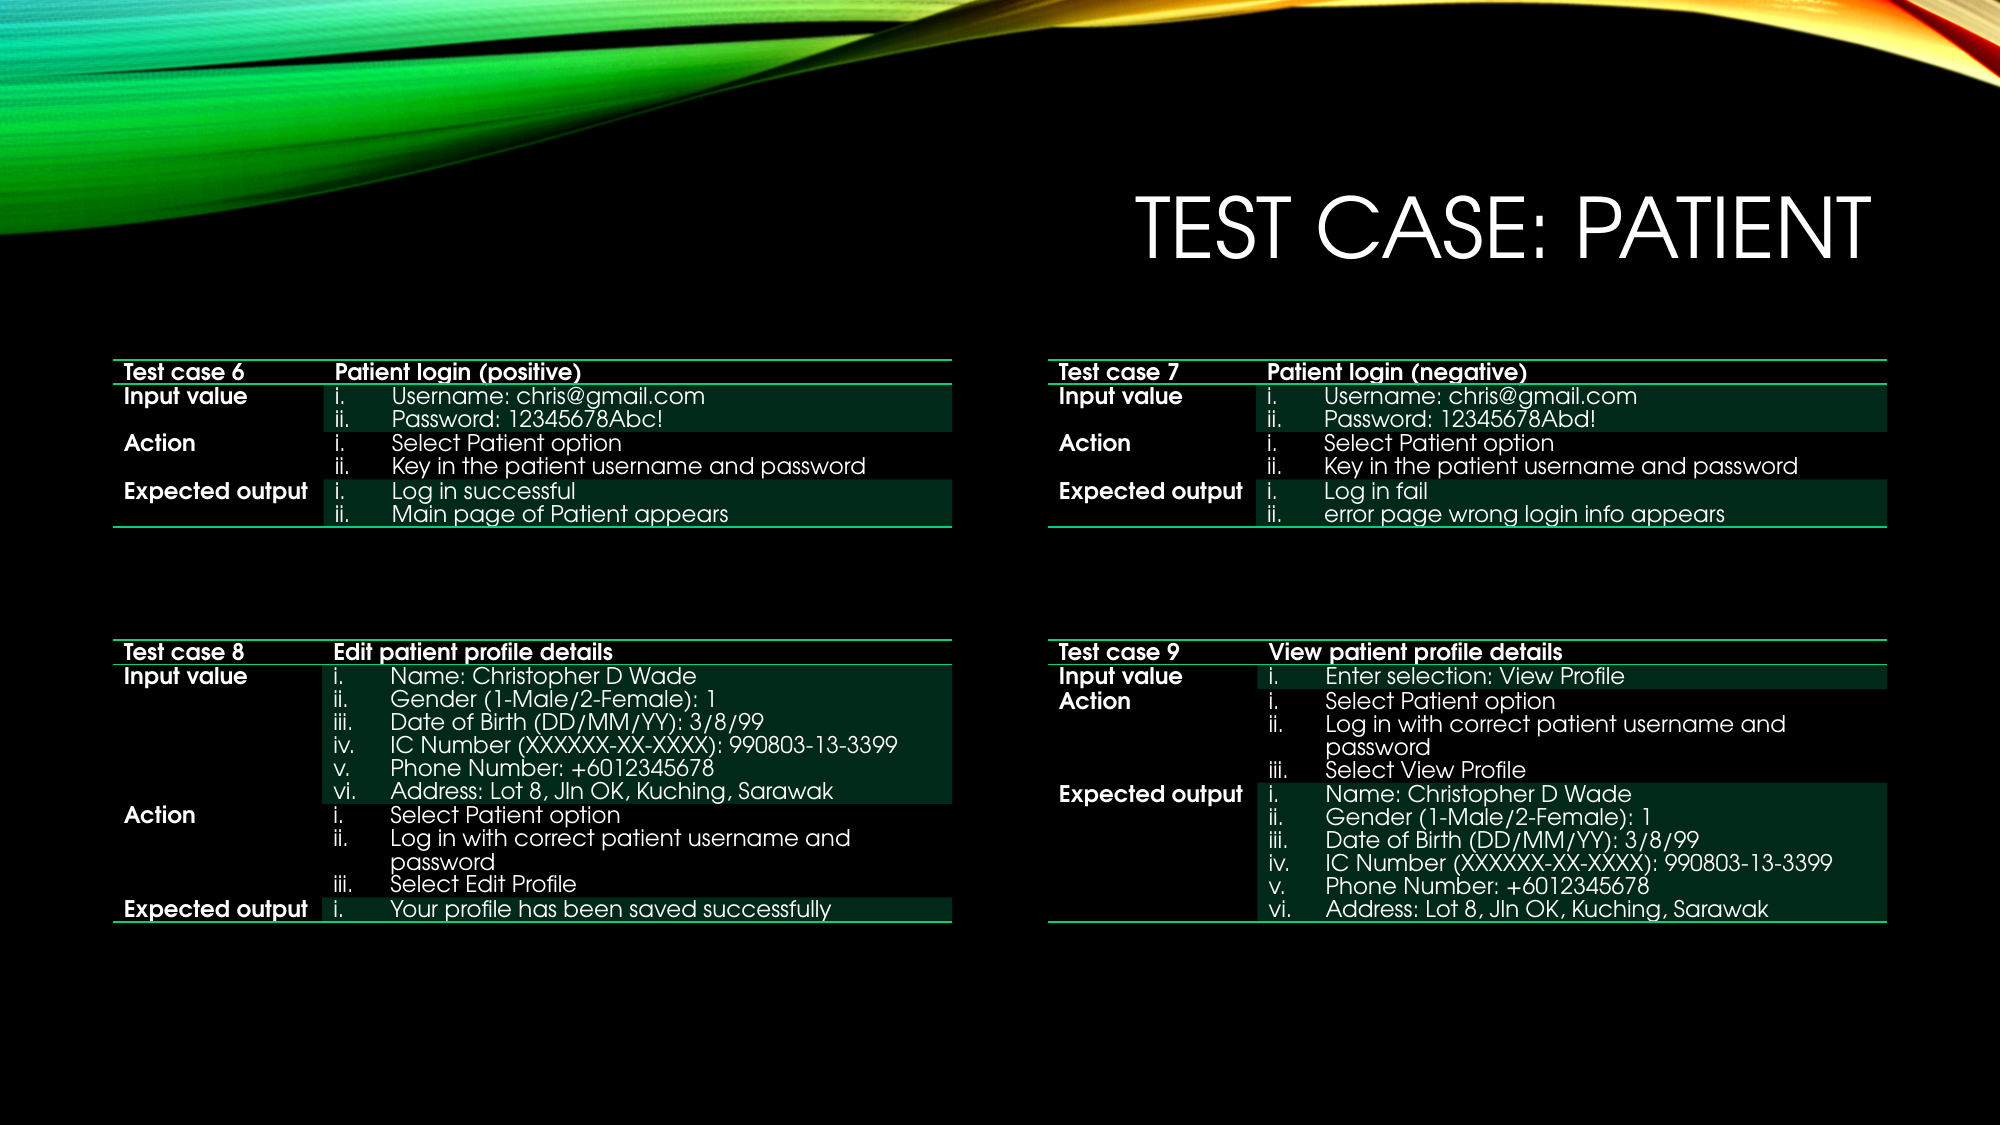

# test case: Patient
| Test case 6 | Patient login (positive) |
| --- | --- |
| Input value | Username: chris@gmail.com Password: 12345678Abc! |
| Action | Select Patient option Key in the patient username and password |
| Expected output | Log in successful Main page of Patient appears |
| Test case 7 | Patient login (negative) |
| --- | --- |
| Input value | Username: chris@gmail.com Password: 12345678Abd! |
| Action | Select Patient option Key in the patient username and password |
| Expected output | Log in fail error page wrong login info appears |
| Test case 8 | Edit patient profile details |
| --- | --- |
| Input value | Name: Christopher D Wade Gender (1-Male/2-Female): 1 Date of Birth (DD/MM/YY): 3/8/99 IC Number (XXXXXX-XX-XXXX): 990803-13-3399 Phone Number: +6012345678 Address: Lot 8, Jln OK, Kuching, Sarawak |
| Action | Select Patient option Log in with correct patient username and password Select Edit Profile |
| Expected output | Your profile has been saved successfully |
| Test case 9 | View patient profile details |
| --- | --- |
| Input value | Enter selection: View Profile |
| Action | Select Patient option Log in with correct patient username and password Select View Profile |
| Expected output | Name: Christopher D Wade Gender (1-Male/2-Female): 1 Date of Birth (DD/MM/YY): 3/8/99 IC Number (XXXXXX-XX-XXXX): 990803-13-3399 Phone Number: +6012345678 Address: Lot 8, Jln OK, Kuching, Sarawak |